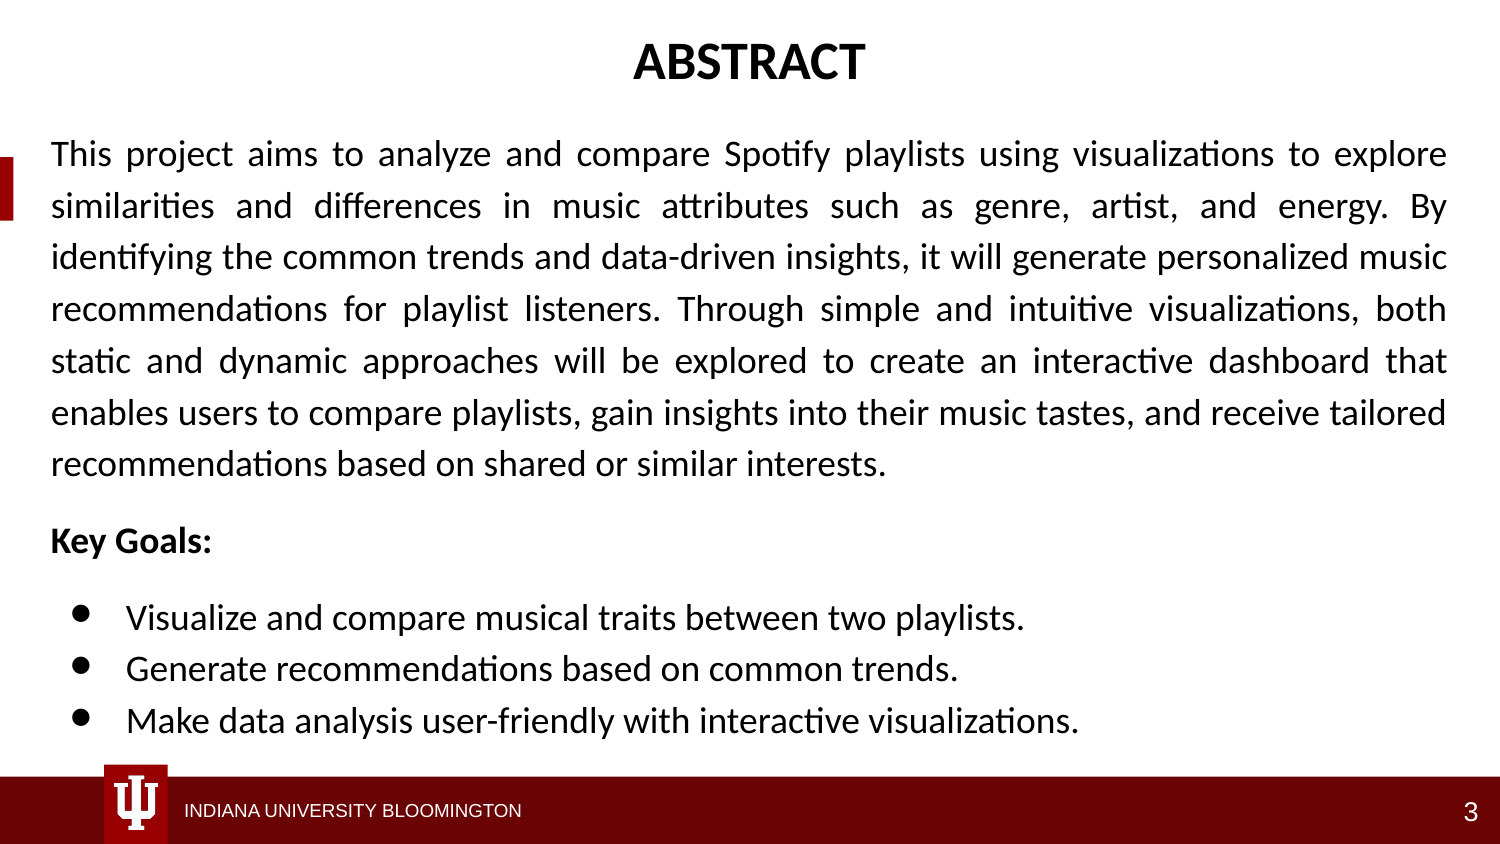

# ABSTRACT
This project aims to analyze and compare Spotify playlists using visualizations to explore similarities and differences in music attributes such as genre, artist, and energy. By identifying the common trends and data-driven insights, it will generate personalized music recommendations for playlist listeners. Through simple and intuitive visualizations, both static and dynamic approaches will be explored to create an interactive dashboard that enables users to compare playlists, gain insights into their music tastes, and receive tailored recommendations based on shared or similar interests.
Key Goals:
Visualize and compare musical traits between two playlists.
Generate recommendations based on common trends.
Make data analysis user-friendly with interactive visualizations.

3